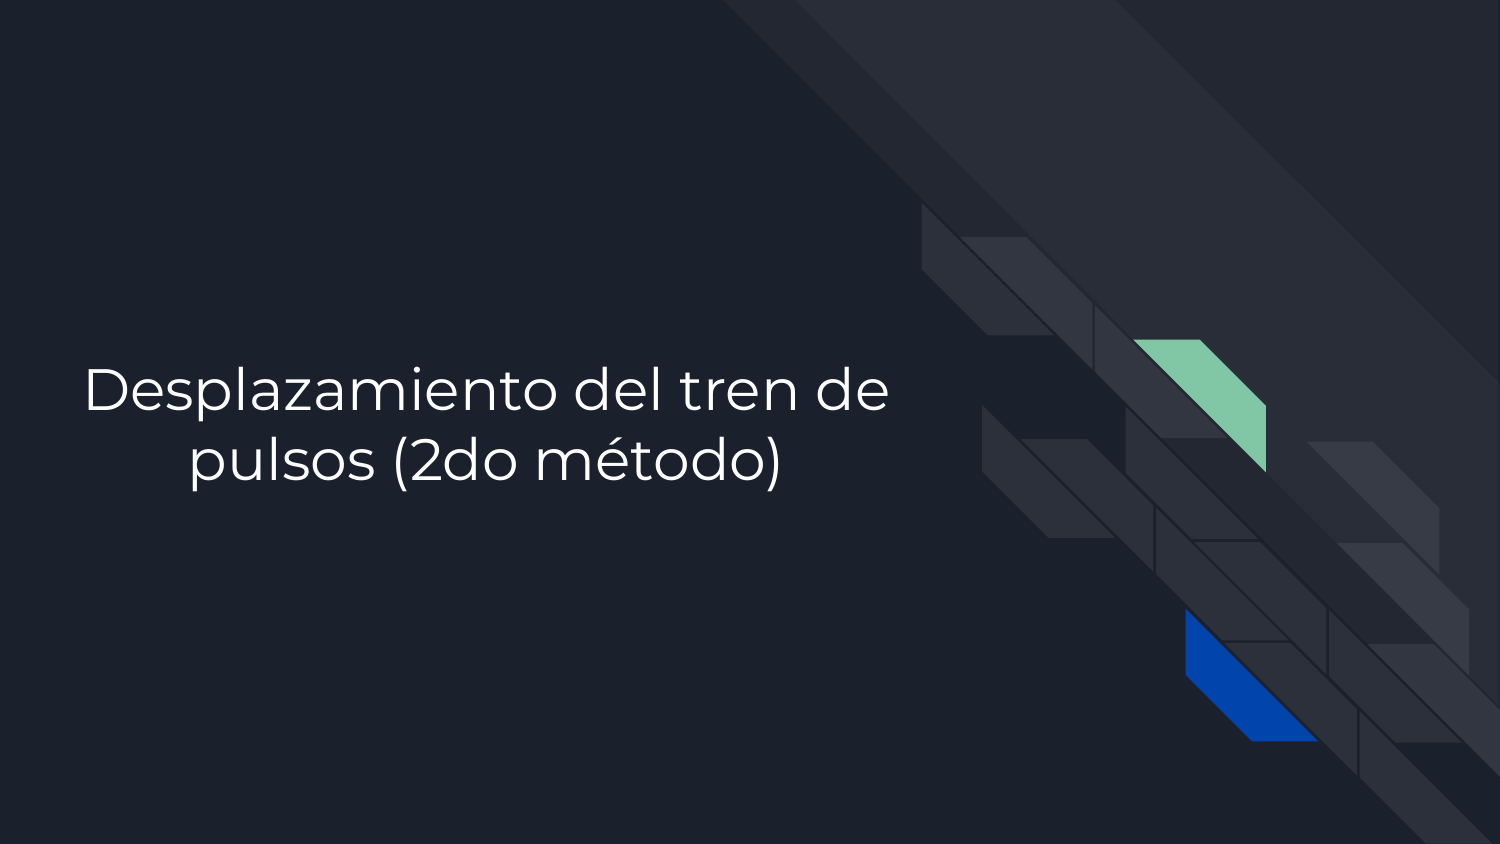

# Desplazamiento del tren de pulsos (2do método)